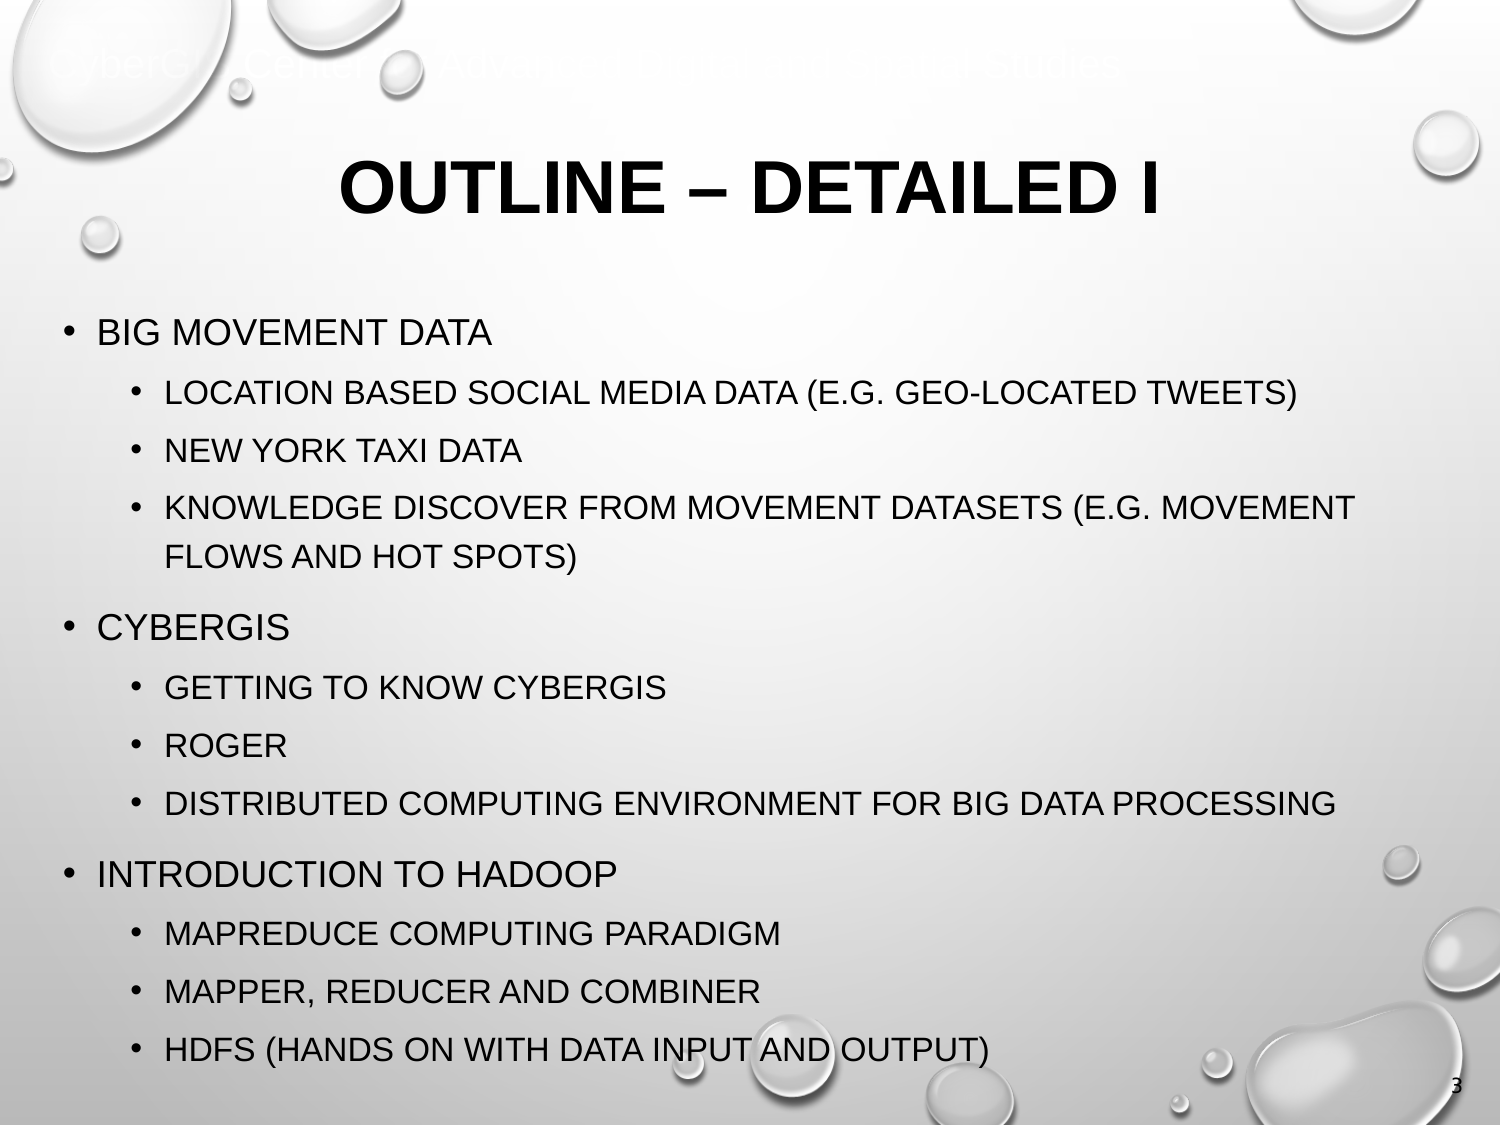

# Outline – detailed I
Big Movement Data
Location Based Social Media Data (e.g. geo-located Tweets)
New York taxi data
Knowledge discover from movement datasets (e.g. movement flows and hot spots)
CyberGIS
Getting to know CyberGIS
ROGER
Distributed computing environment for Big Data processing
Introduction to Hadoop
MapReduce computing paradigm
Mapper, Reducer and combiner
HDFS (Hands on with data input and output)

3